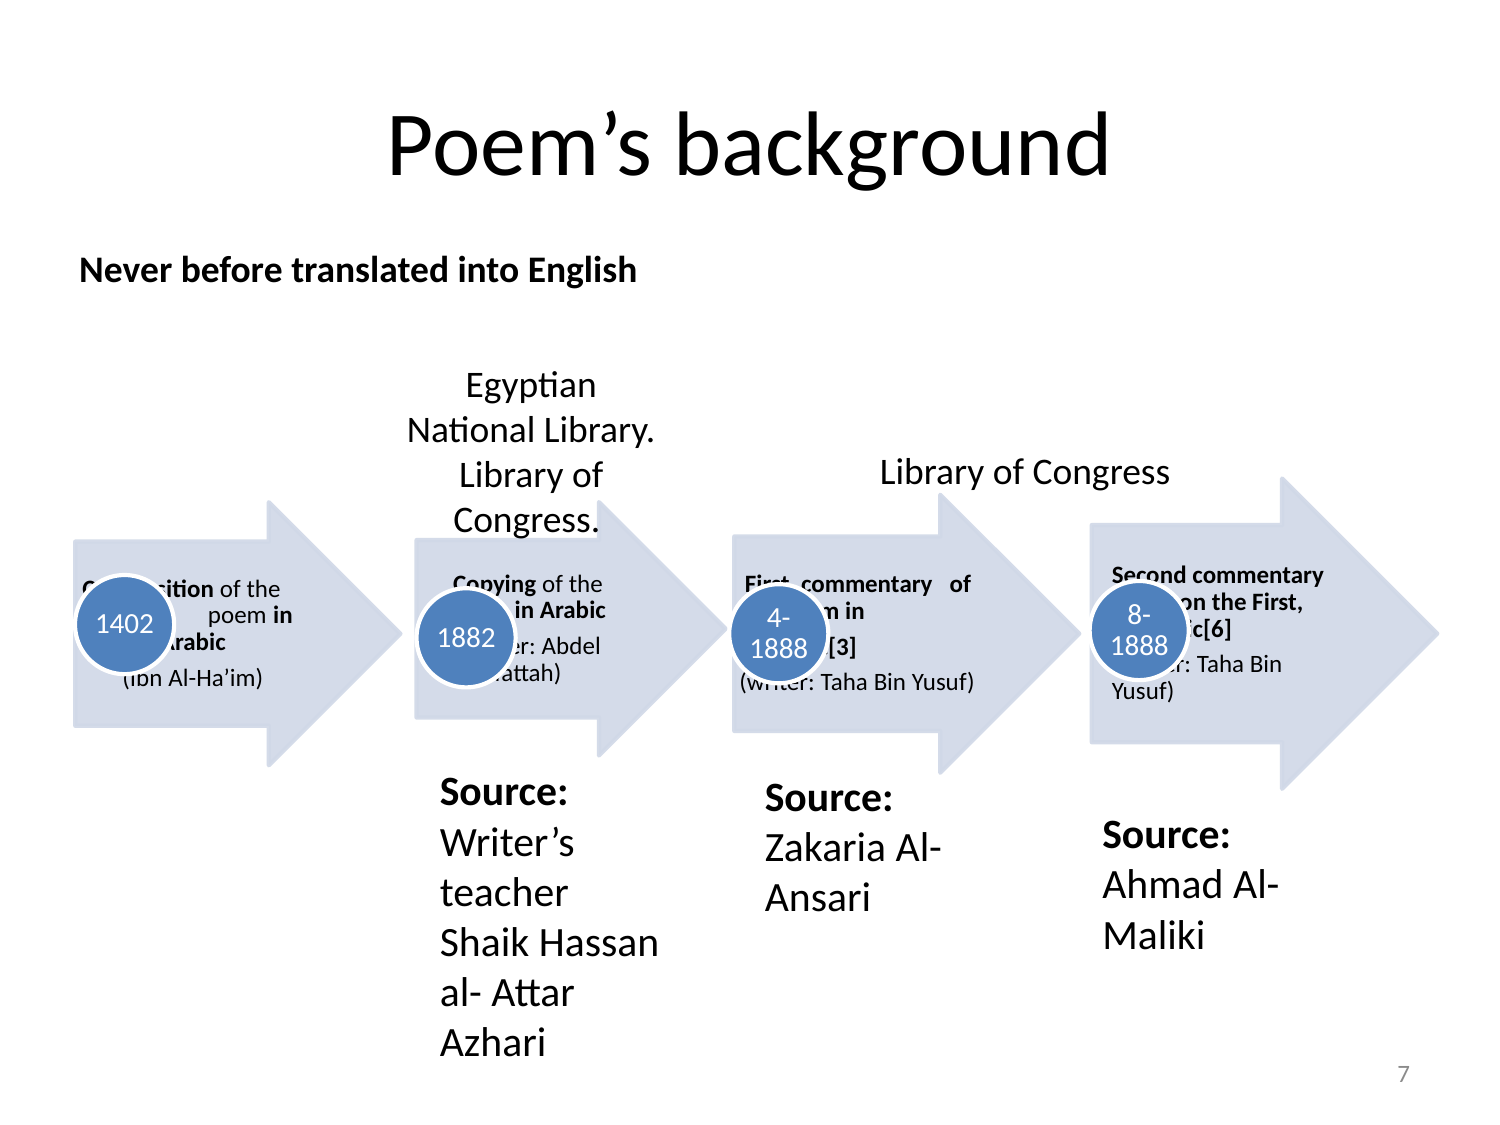

# Poem’s background
Never before translated into English
Composition of the                         poem in Arabic
(Ibn Al-Ha’im)
1402
Copying of the poem in Arabic
 (writer: Abdel fattah)
1882
 First  commentary   of the poem in
    Arabic[3]
(writer: Taha Bin Yusuf)
4-1888
Second commentary based on the First, in Arabic[6]
(Writer: Taha Bin Yusuf)
8-1888
Egyptian National Library.
Library of Congress.
Library of Congress
Source: Writer’s teacher
Shaik Hassan al- Attar Azhari
Source: Zakaria Al-Ansari

Source: Ahmad Al-Maliki

7